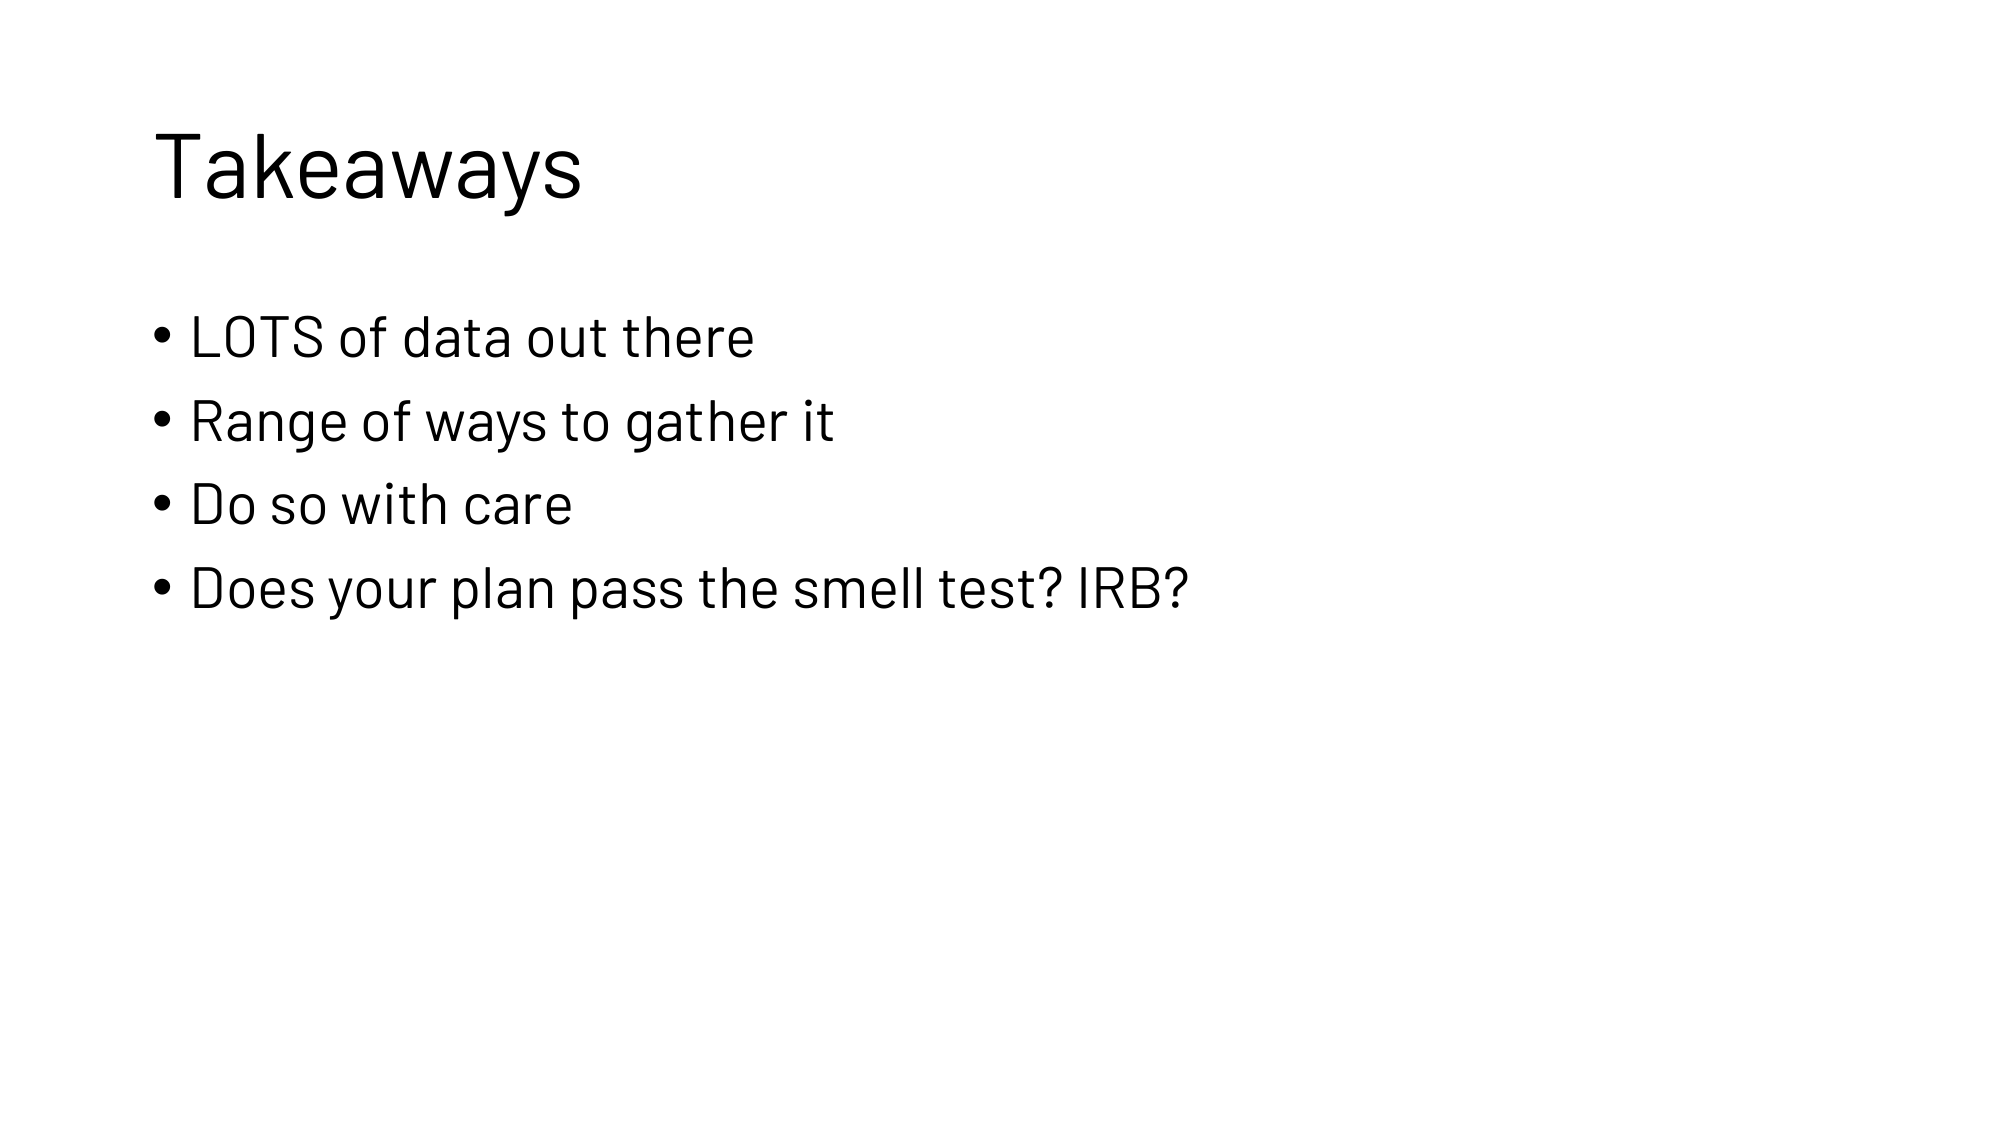

# Takeaways
LOTS of data out there
Range of ways to gather it
Do so with care
Does your plan pass the smell test? IRB?